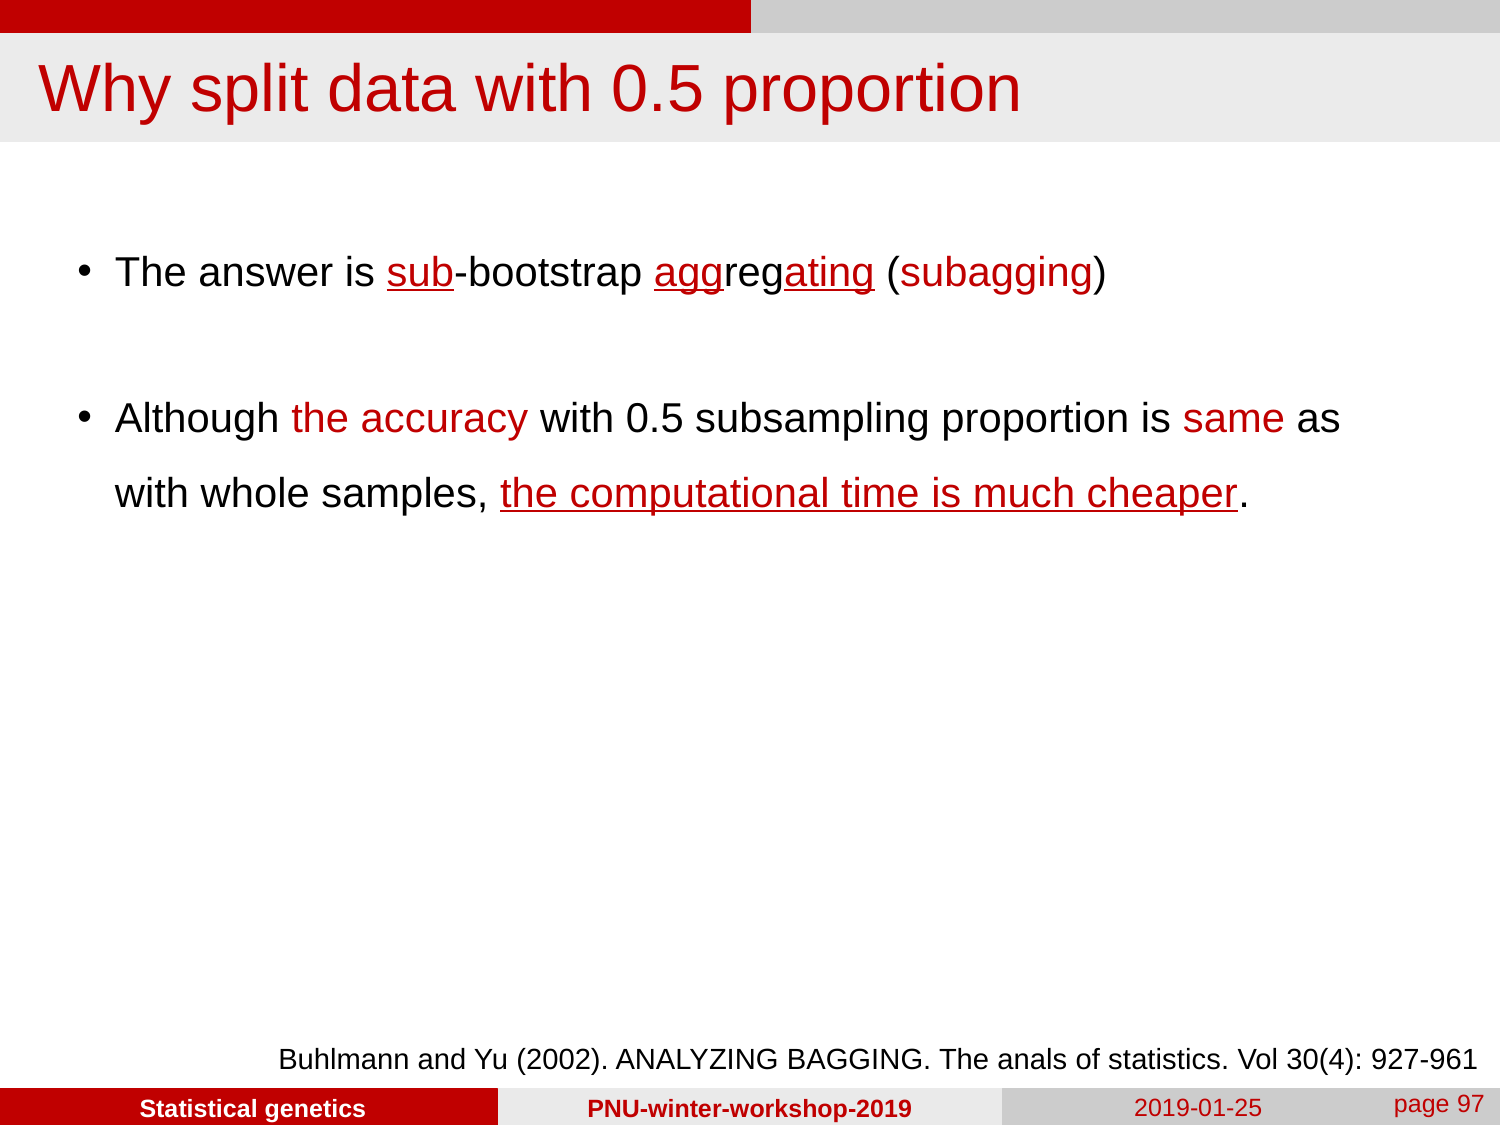

# Why split data with 0.5 proportion
The answer is sub-bootstrap aggregating (subagging)
Although the accuracy with 0.5 subsampling proportion is same as with whole samples, the computational time is much cheaper.

Buhlmann and Yu (2002). ANALYZING BAGGING. The anals of statistics. Vol 30(4): 927-961
PNU-winter-workshop-2019
2019-01-25
page 97